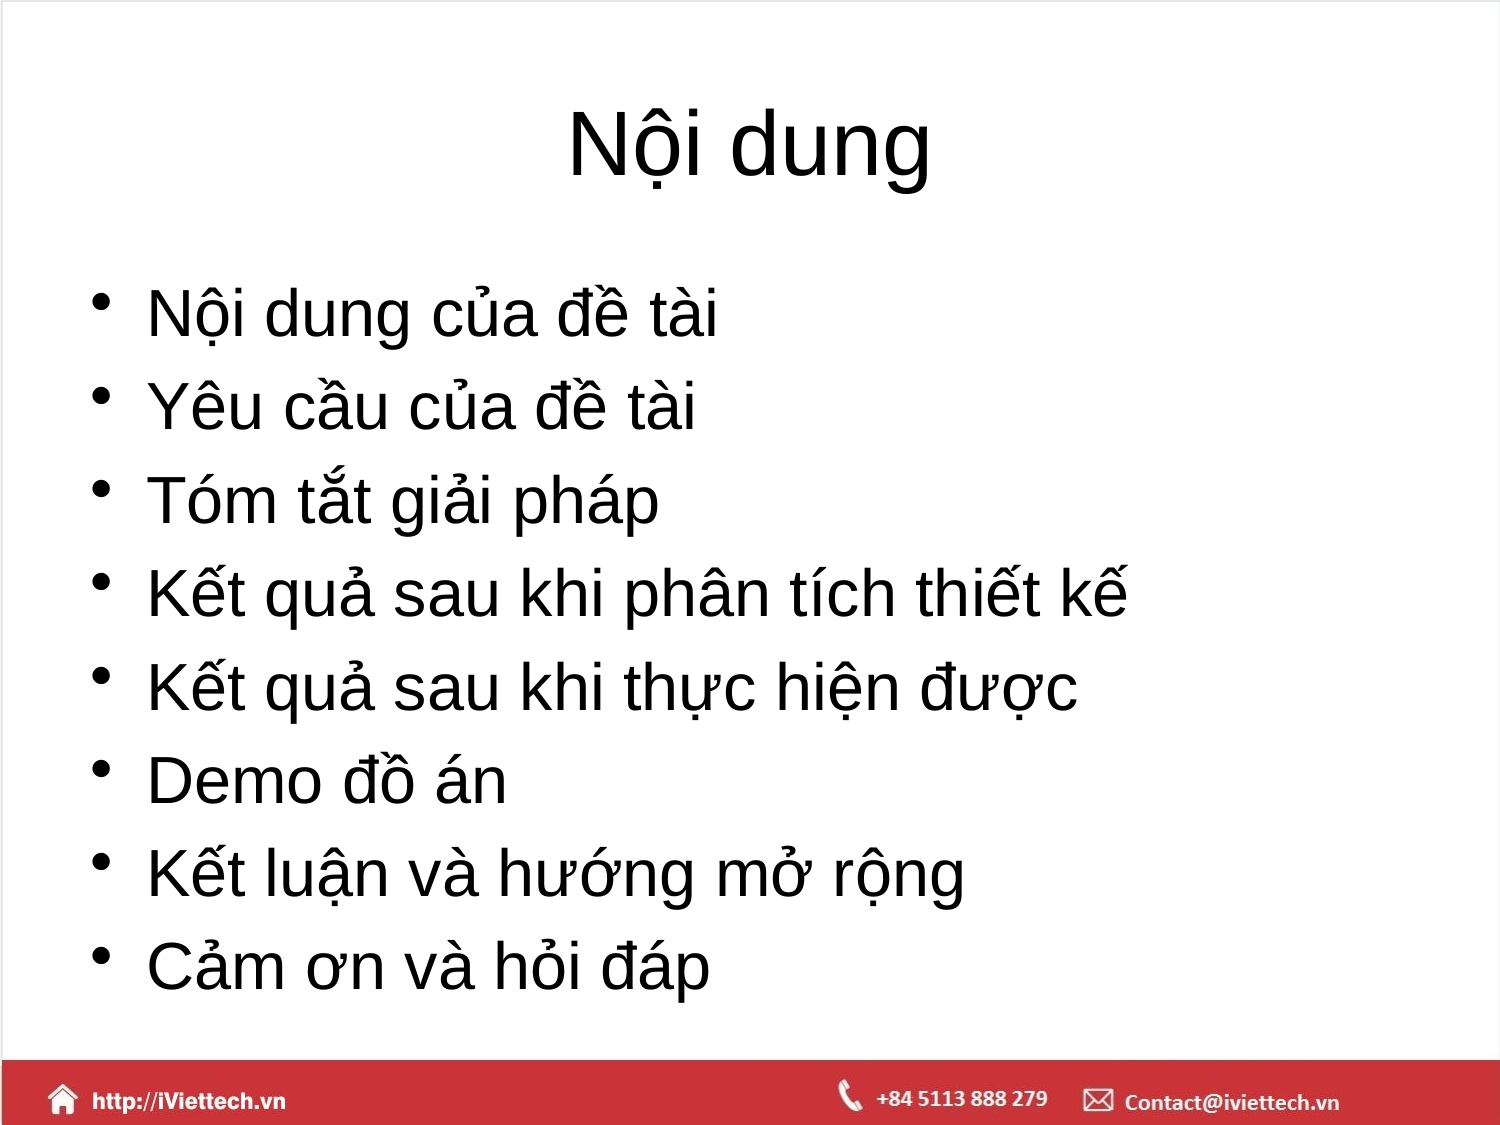

# Nội dung
Nội dung của đề tài
Yêu cầu của đề tài
Tóm tắt giải pháp
Kết quả sau khi phân tích thiết kế
Kết quả sau khi thực hiện được
Demo đồ án
Kết luận và hướng mở rộng
Cảm ơn và hỏi đáp